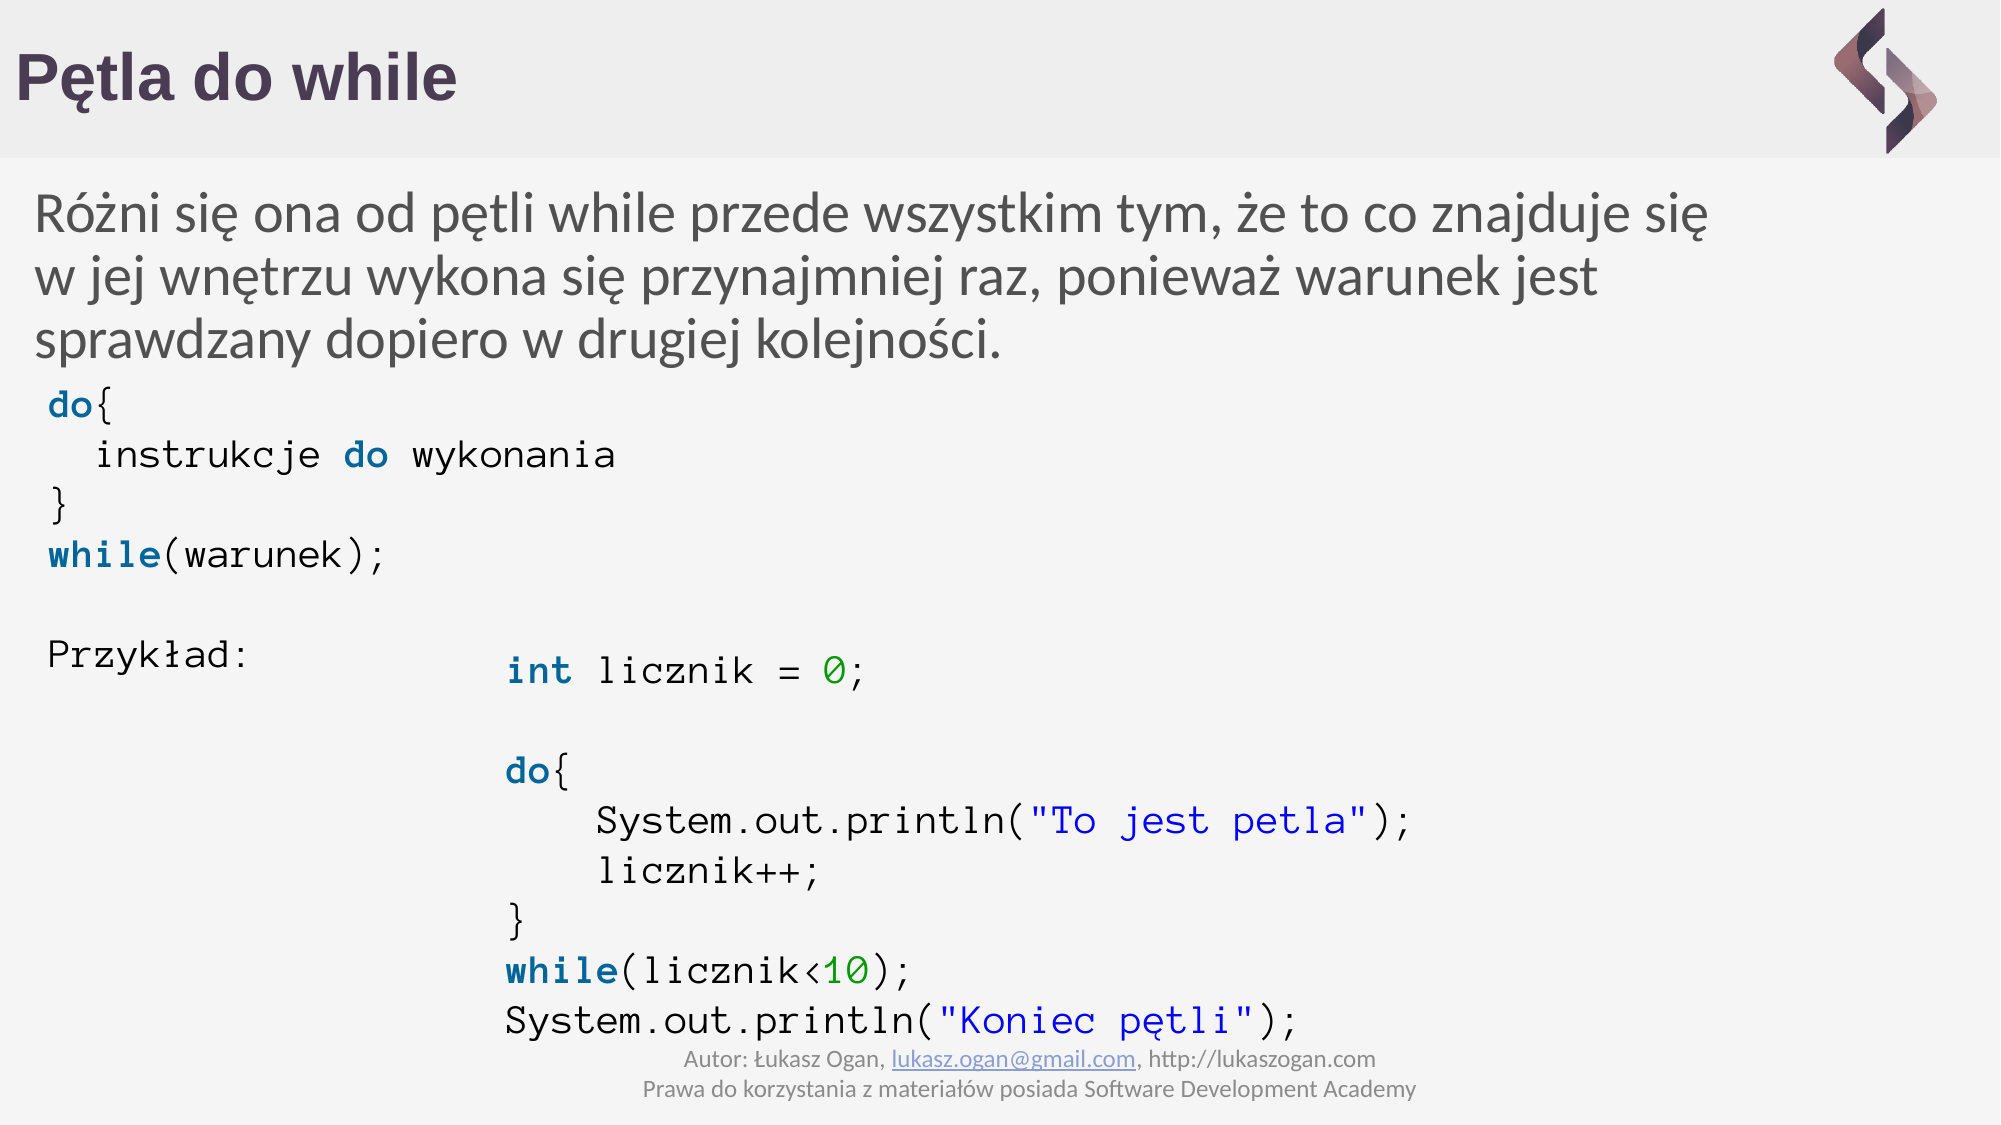

# Pętla do while
Różni się ona od pętli while przede wszystkim tym, że to co znajduje się w jej wnętrzu wykona się przynajmniej raz, ponieważ warunek jest sprawdzany dopiero w drugiej kolejności.

do{
  instrukcje do wykonania
}
while(warunek);

Przykład:

      int licznik = 0;

      do{
          System.out.println("To jest petla");
          licznik++;
      }
      while(licznik<10);
      System.out.println("Koniec pętli");
Autor: Łukasz Ogan, lukasz.ogan@gmail.com, http://lukaszogan.com
Prawa do korzystania z materiałów posiada Software Development Academy